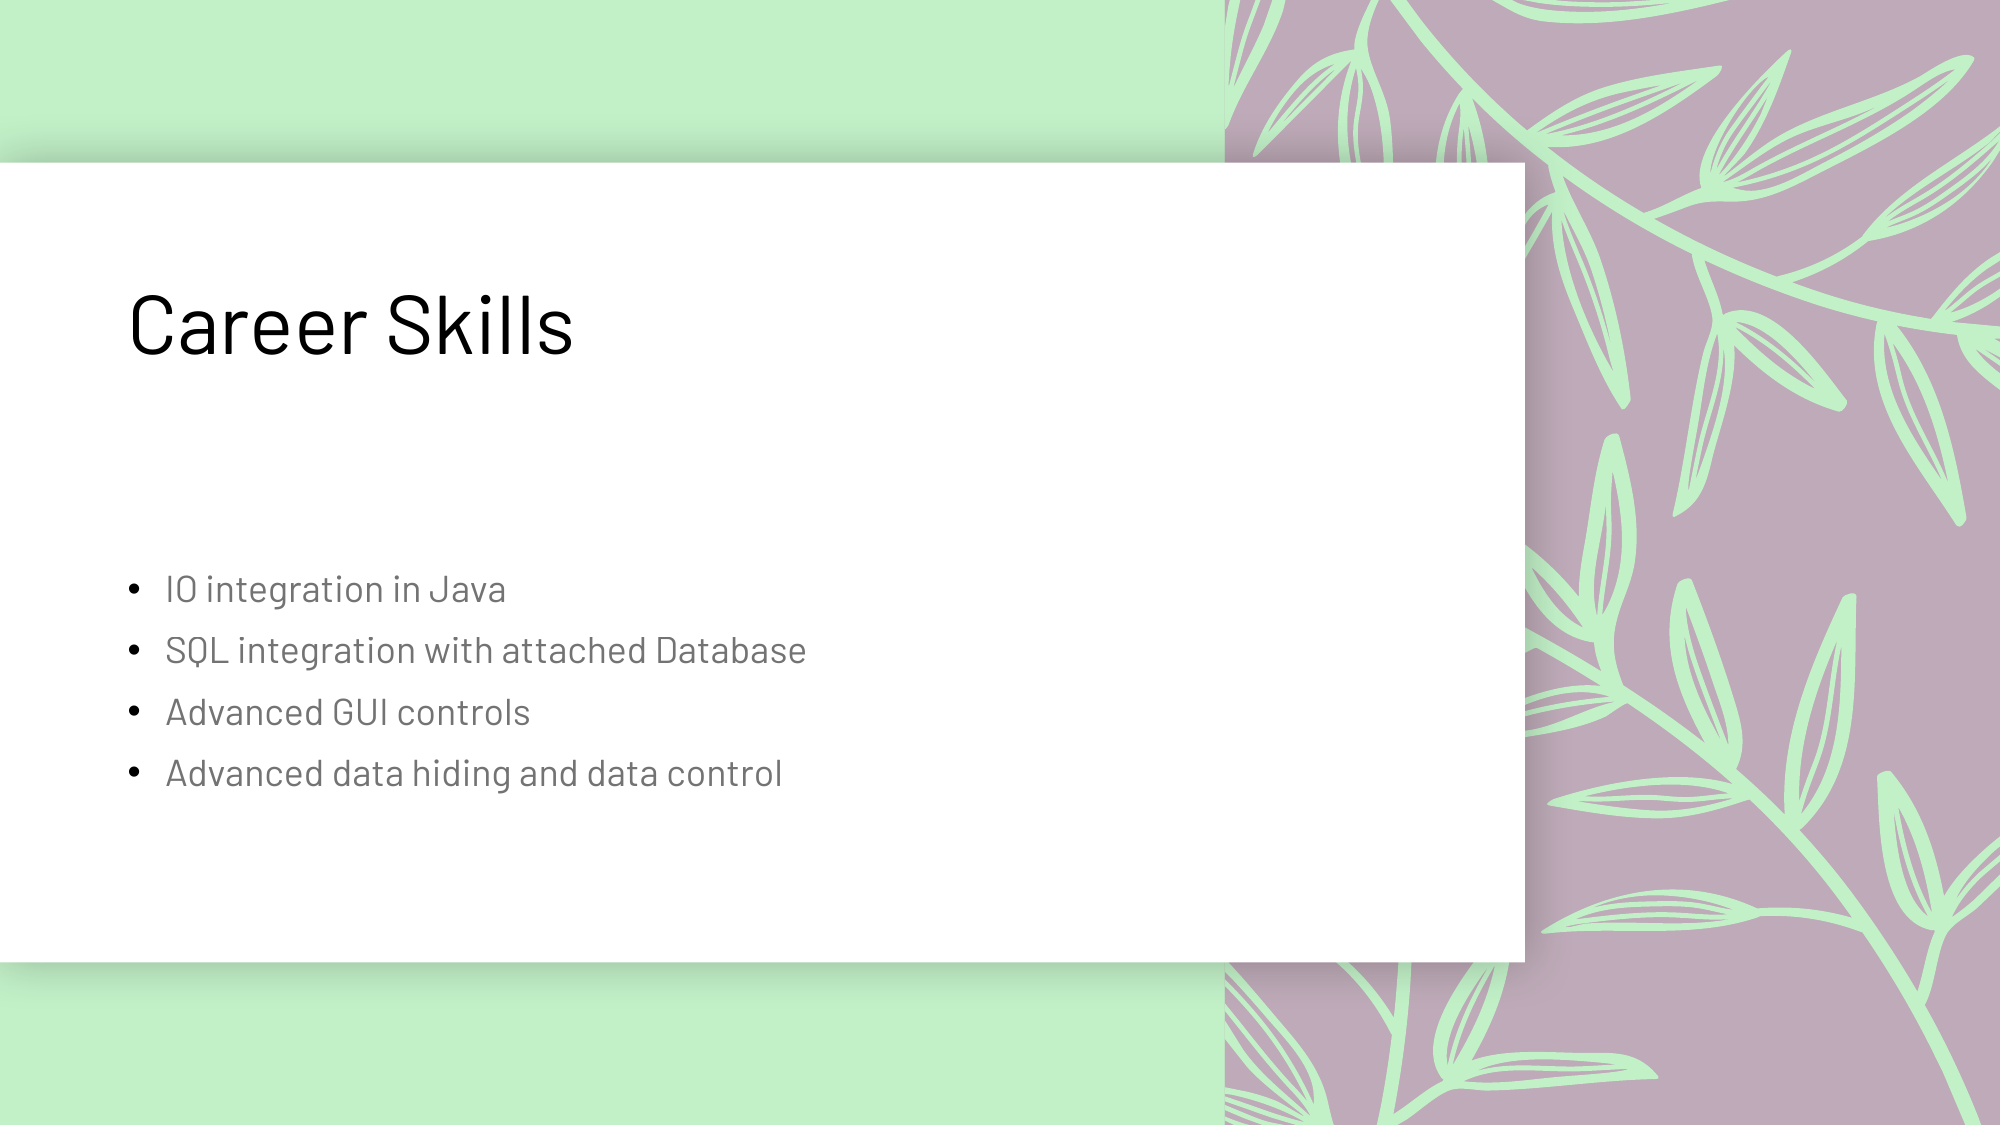

# Career Skills
IO integration in Java
SQL integration with attached Database
Advanced GUI controls
Advanced data hiding and data control